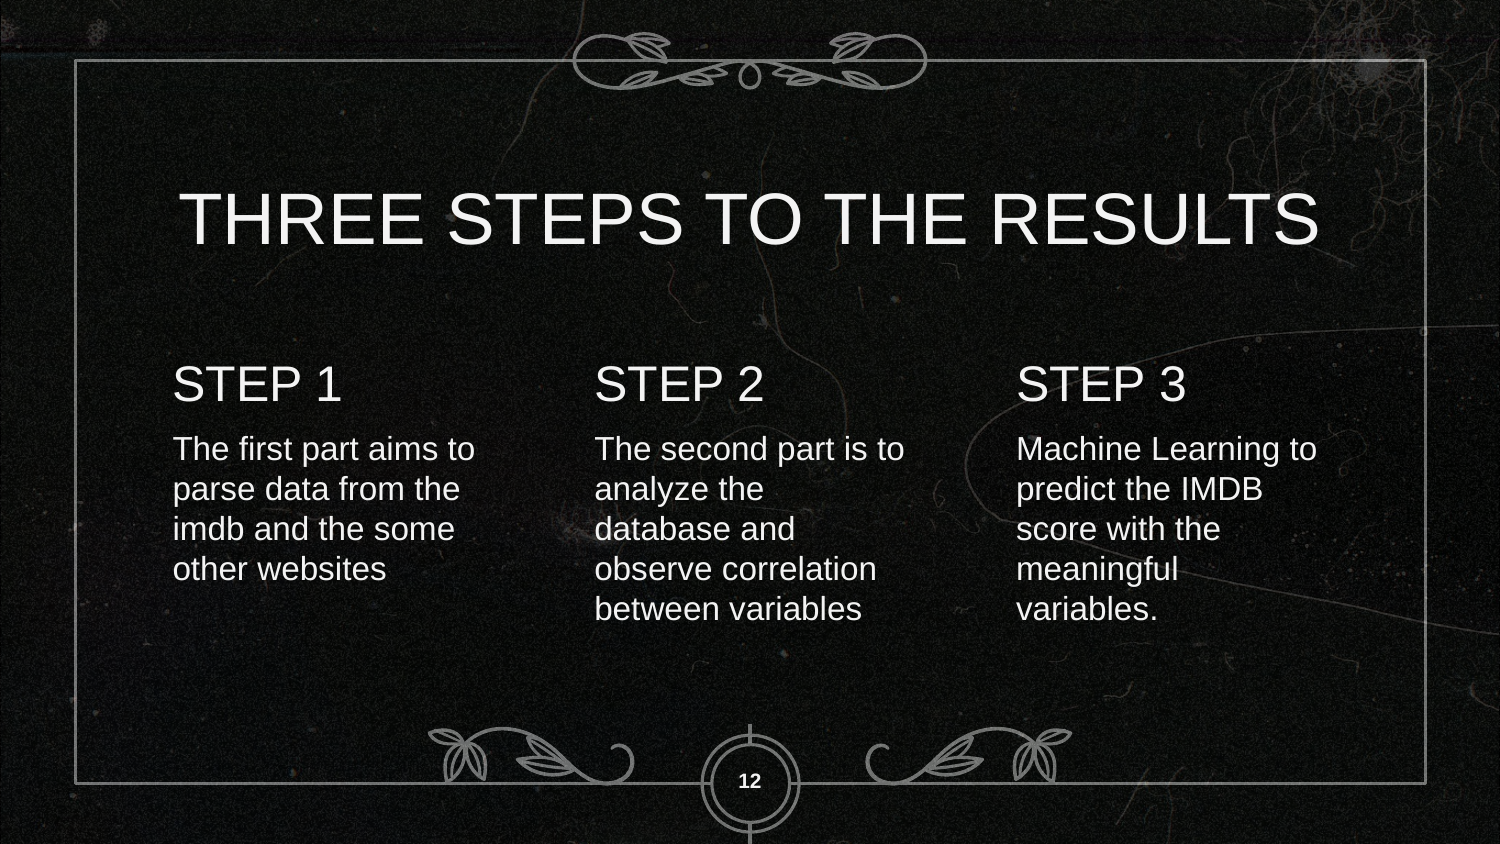

# THREE STEPS TO THE RESULTS
STEP 1
STEP 2
STEP 3
The first part aims to parse data from the imdb and the some other websites
The second part is to analyze the database and observe correlation between variables
Machine Learning to predict the IMDB score with the meaningful variables.
12